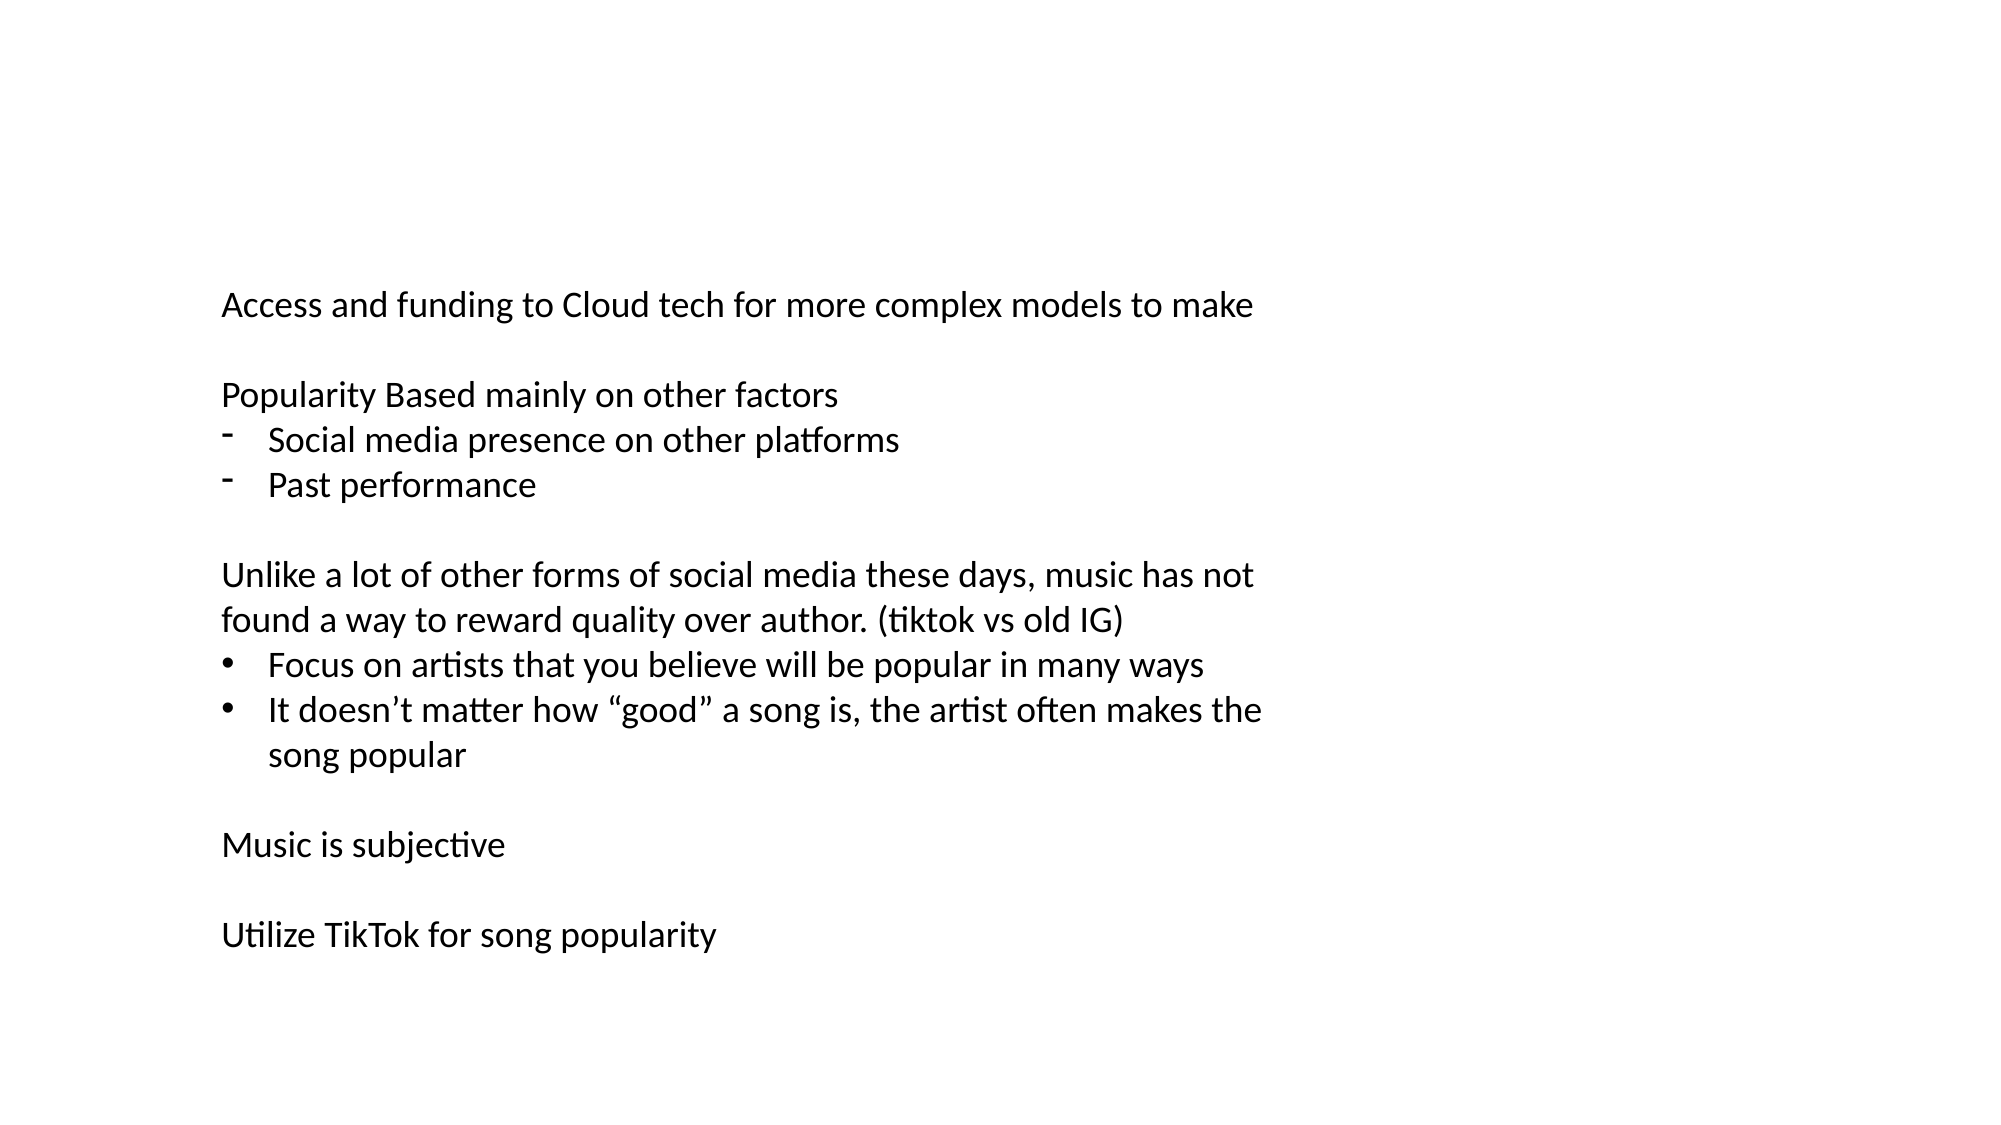

Access and funding to Cloud tech for more complex models to make

Popularity Based mainly on other factors
Social media presence on other platforms
Past performance

Unlike a lot of other forms of social media these days, music has not found a way to reward quality over author. (tiktok vs old IG)
Focus on artists that you believe will be popular in many ways
It doesn’t matter how “good” a song is, the artist often makes the song popular

Music is subjective

Utilize TikTok for song popularity